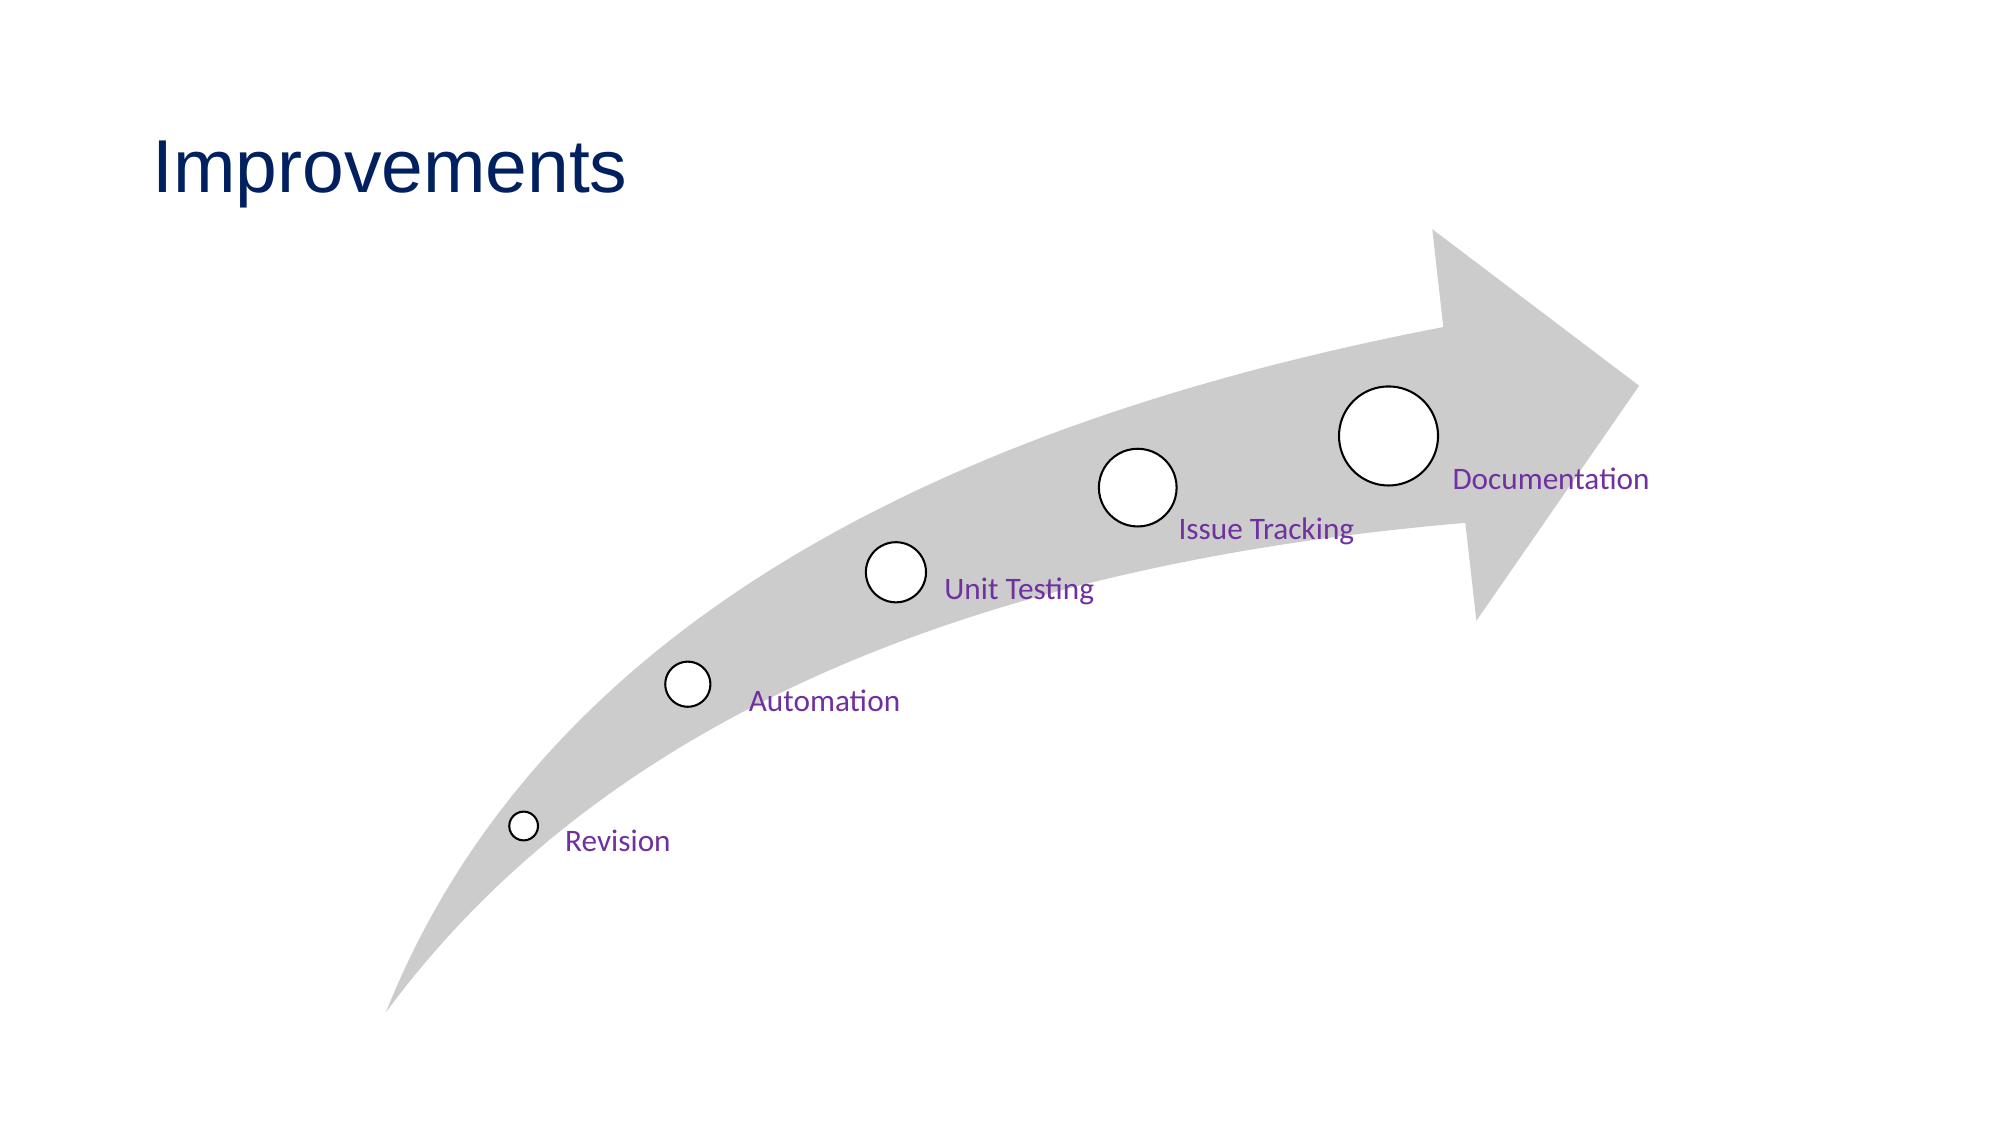

# Improvements
Revision Control
Automation
Unit Testing
Issue Tracking
Documentation